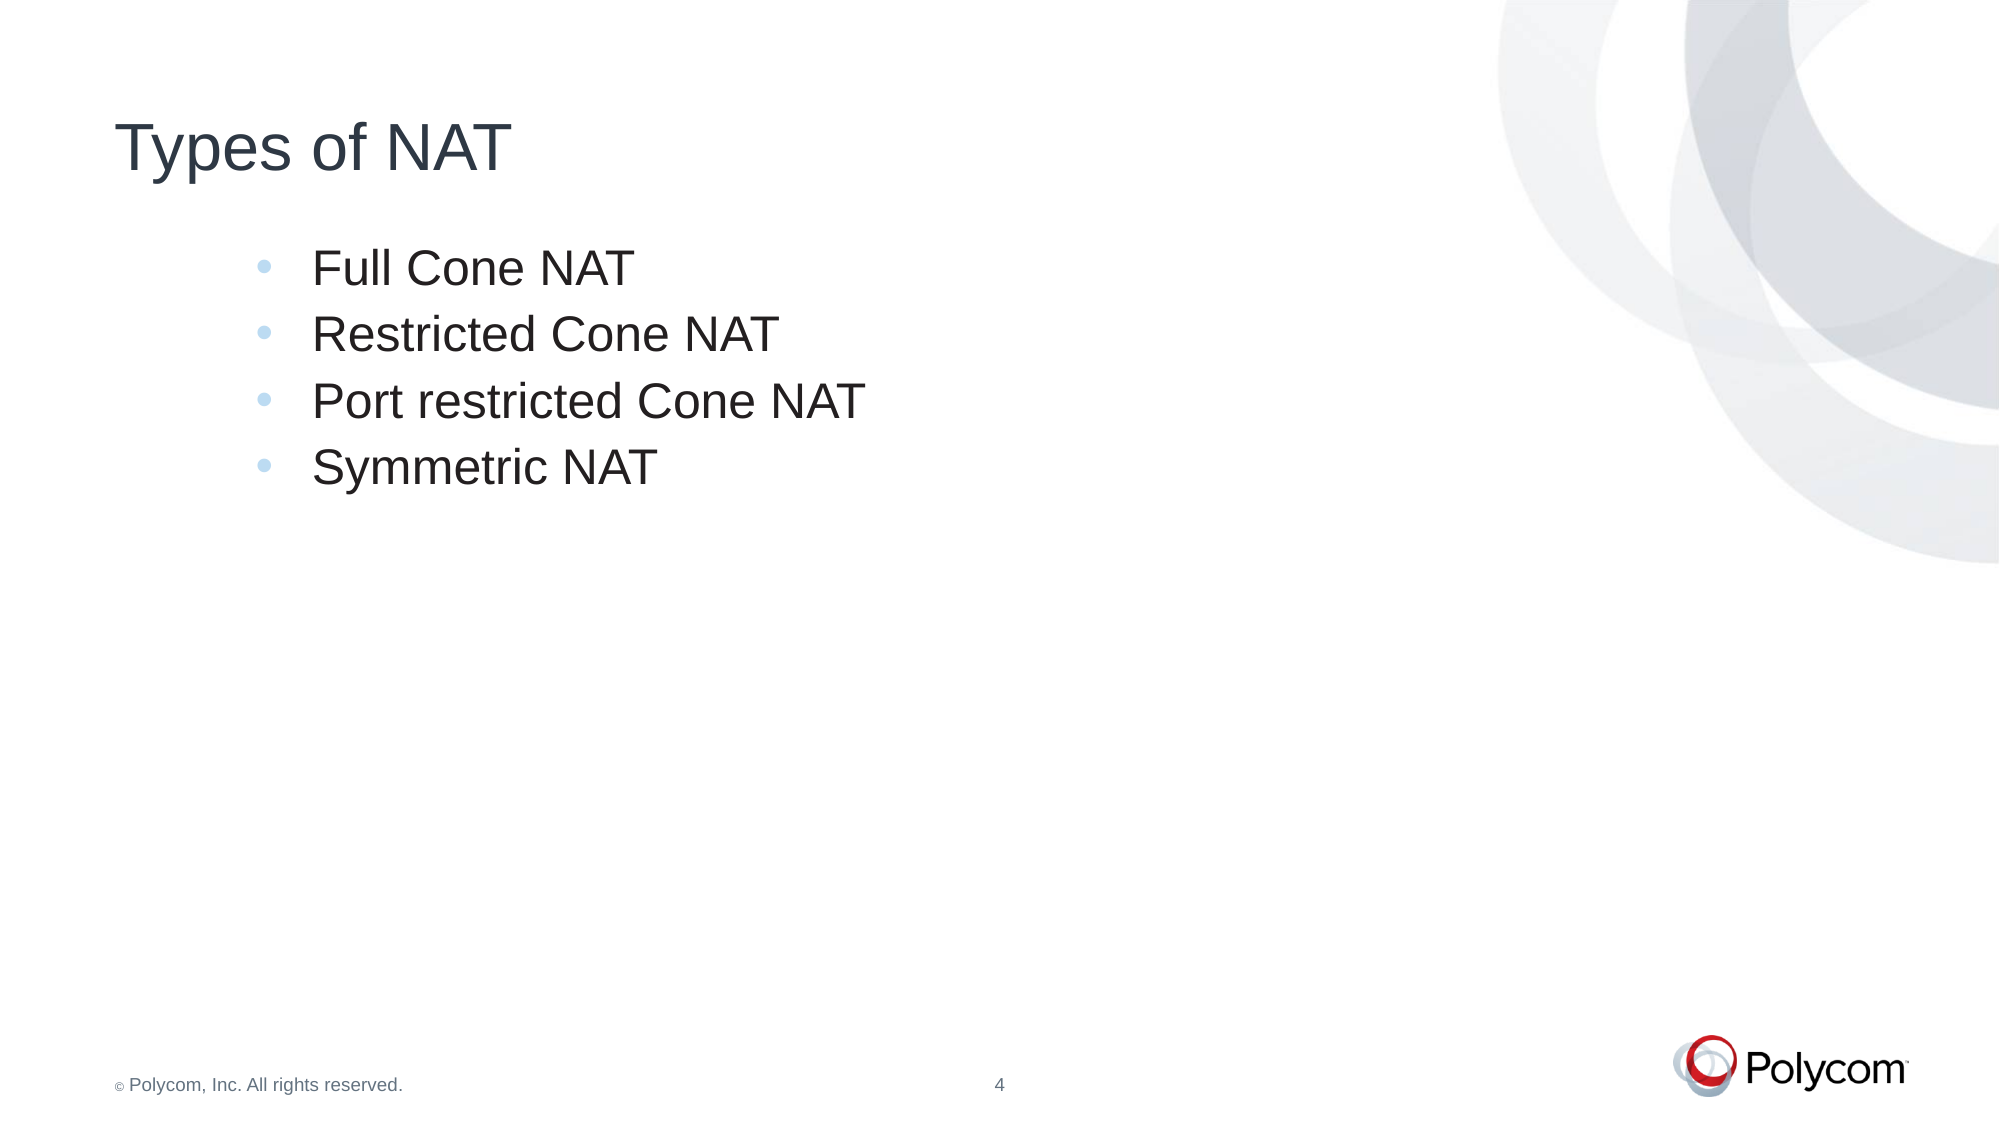

# Types of NAT
Full Cone NAT
Restricted Cone NAT
Port restricted Cone NAT
Symmetric NAT